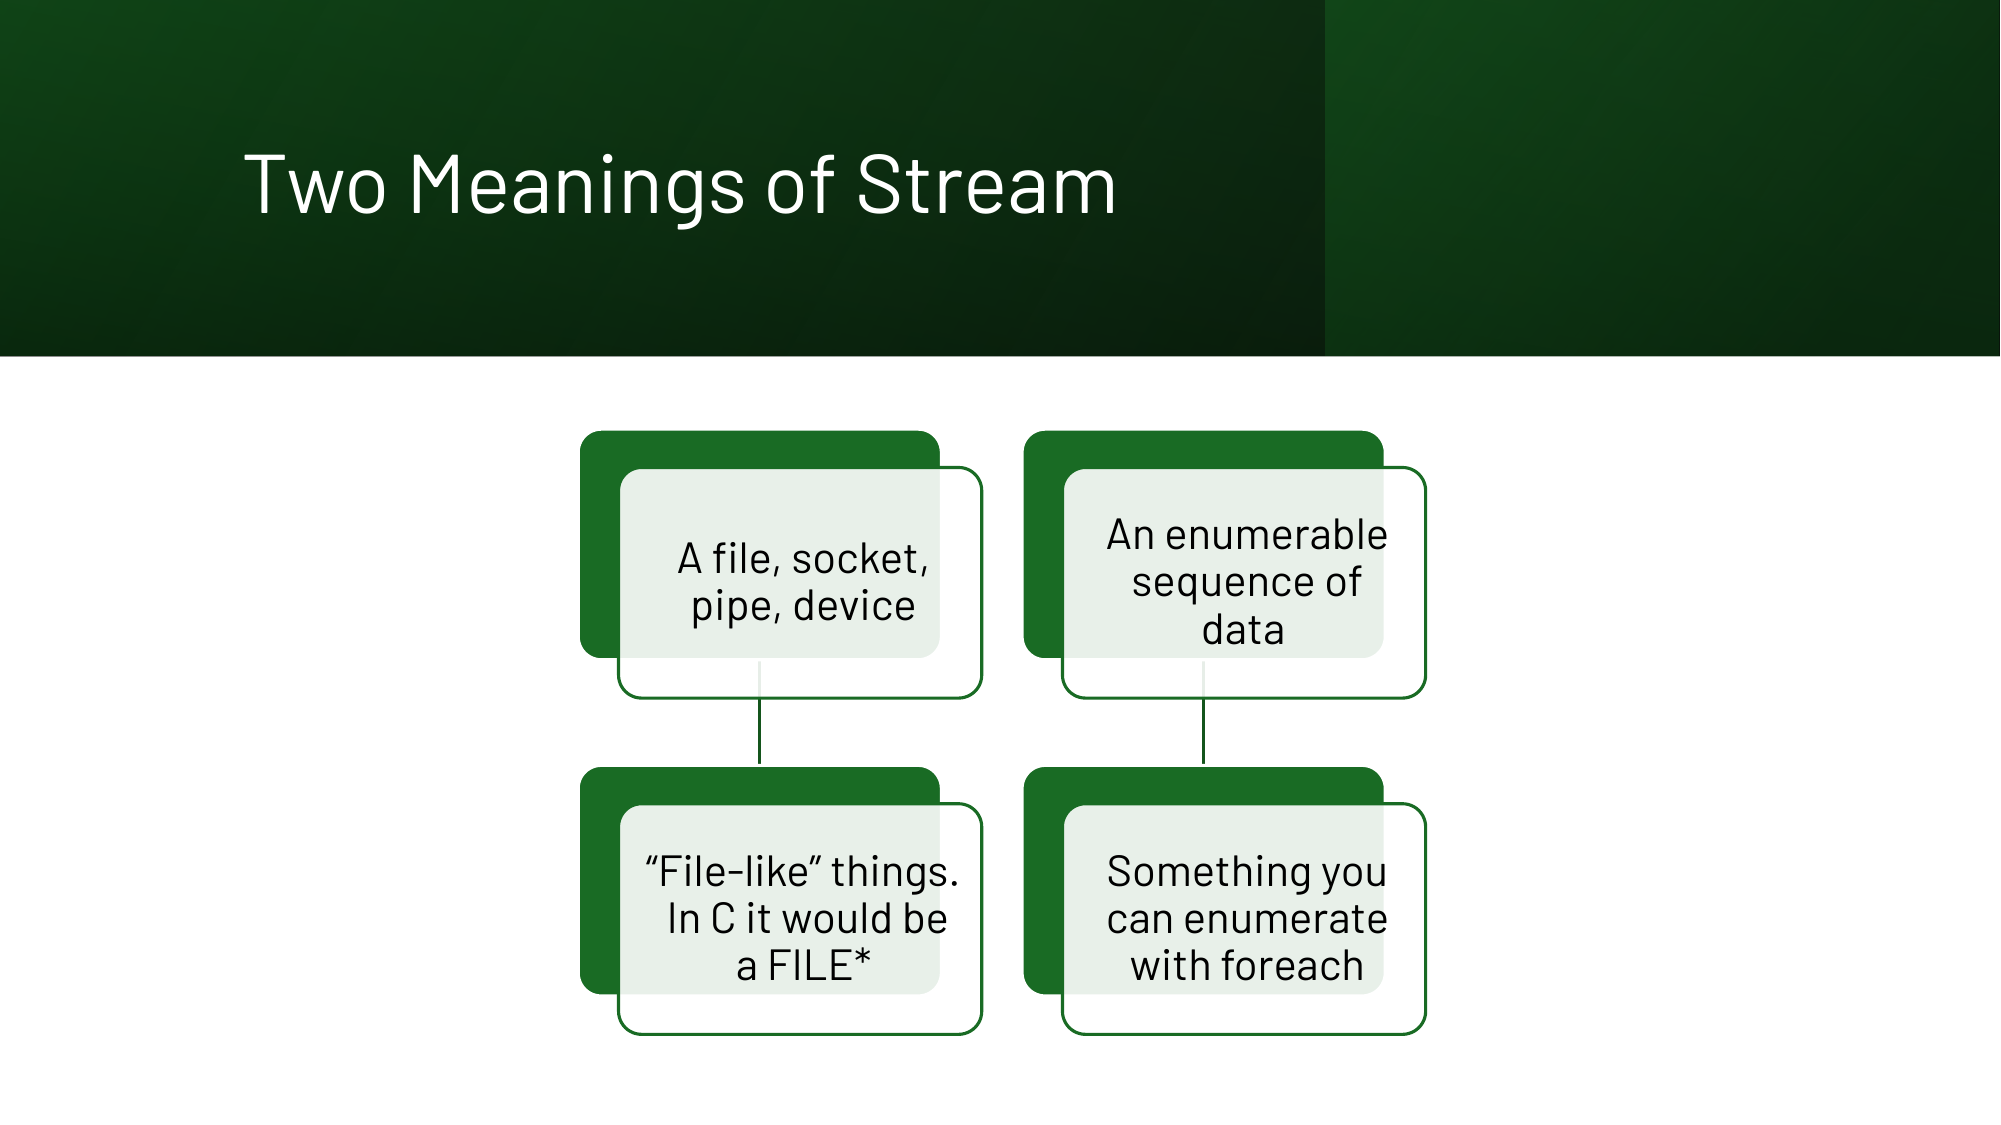

# Two Meanings of Stream
A file, socket, pipe, device
“File-like” things.  In C it would be a FILE*
An enumerable sequence of data
Something you can enumerate with foreach